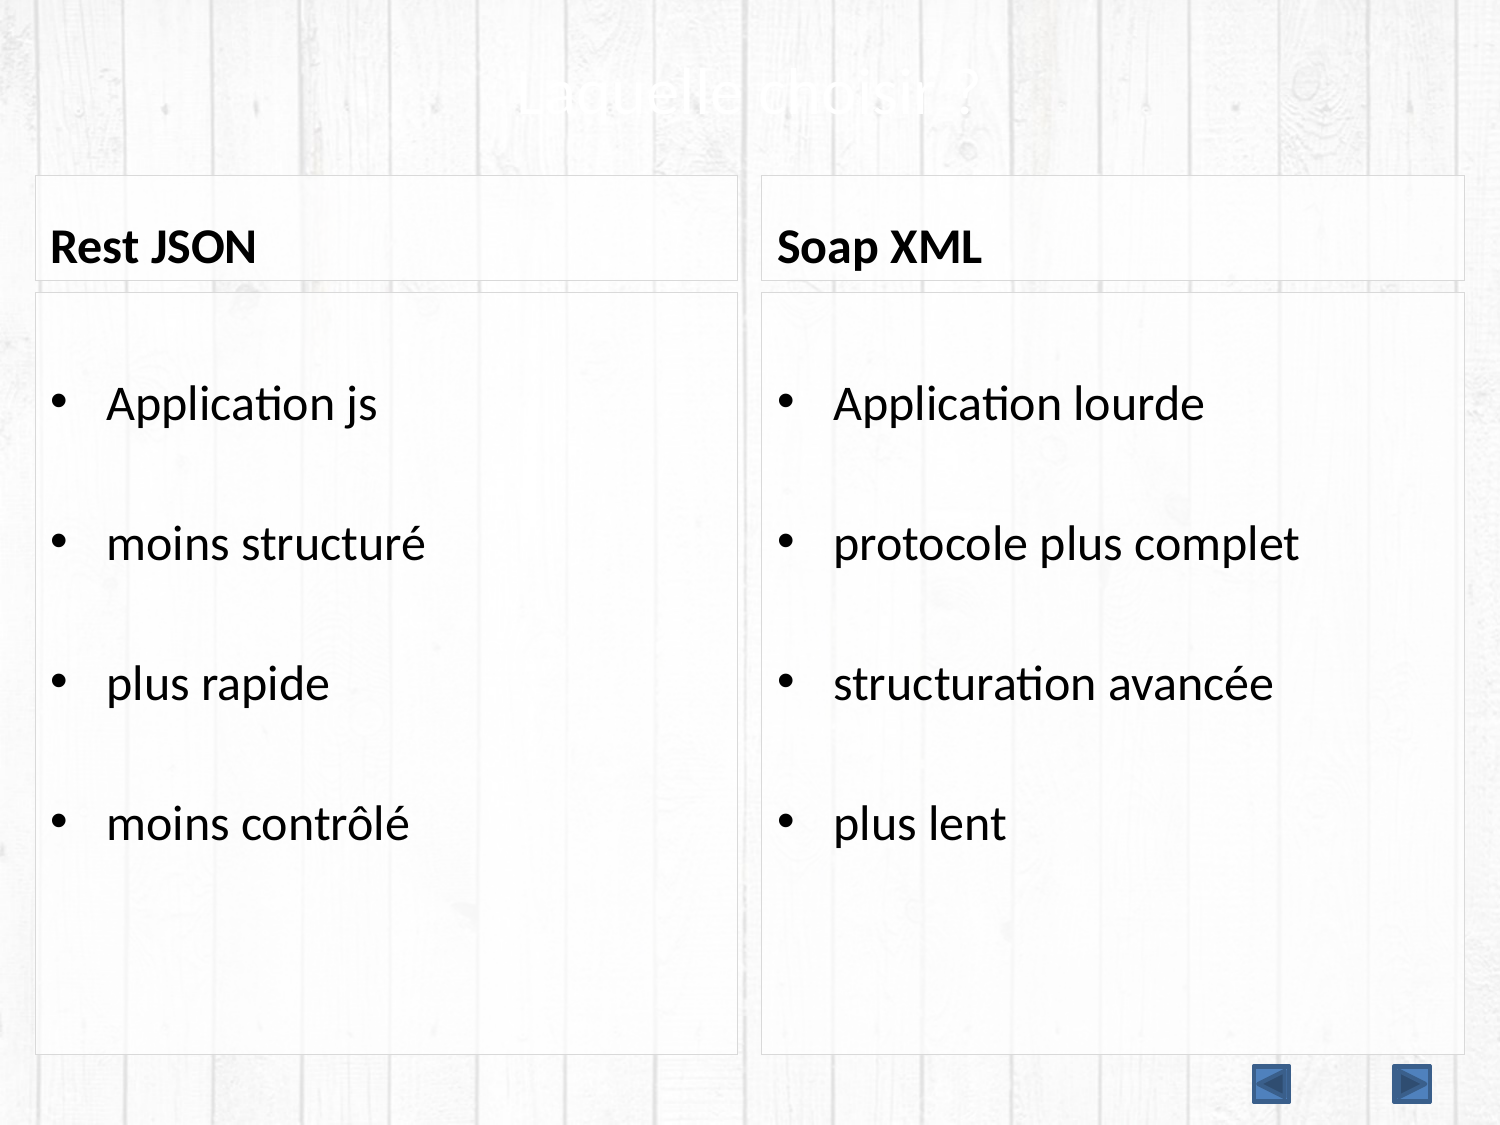

# Laquelle choisir ?
Rest JSON
Soap XML

Application js

moins structuré

plus rapide

moins contrôlé

Application lourde

protocole plus complet

structuration avancée

plus lent